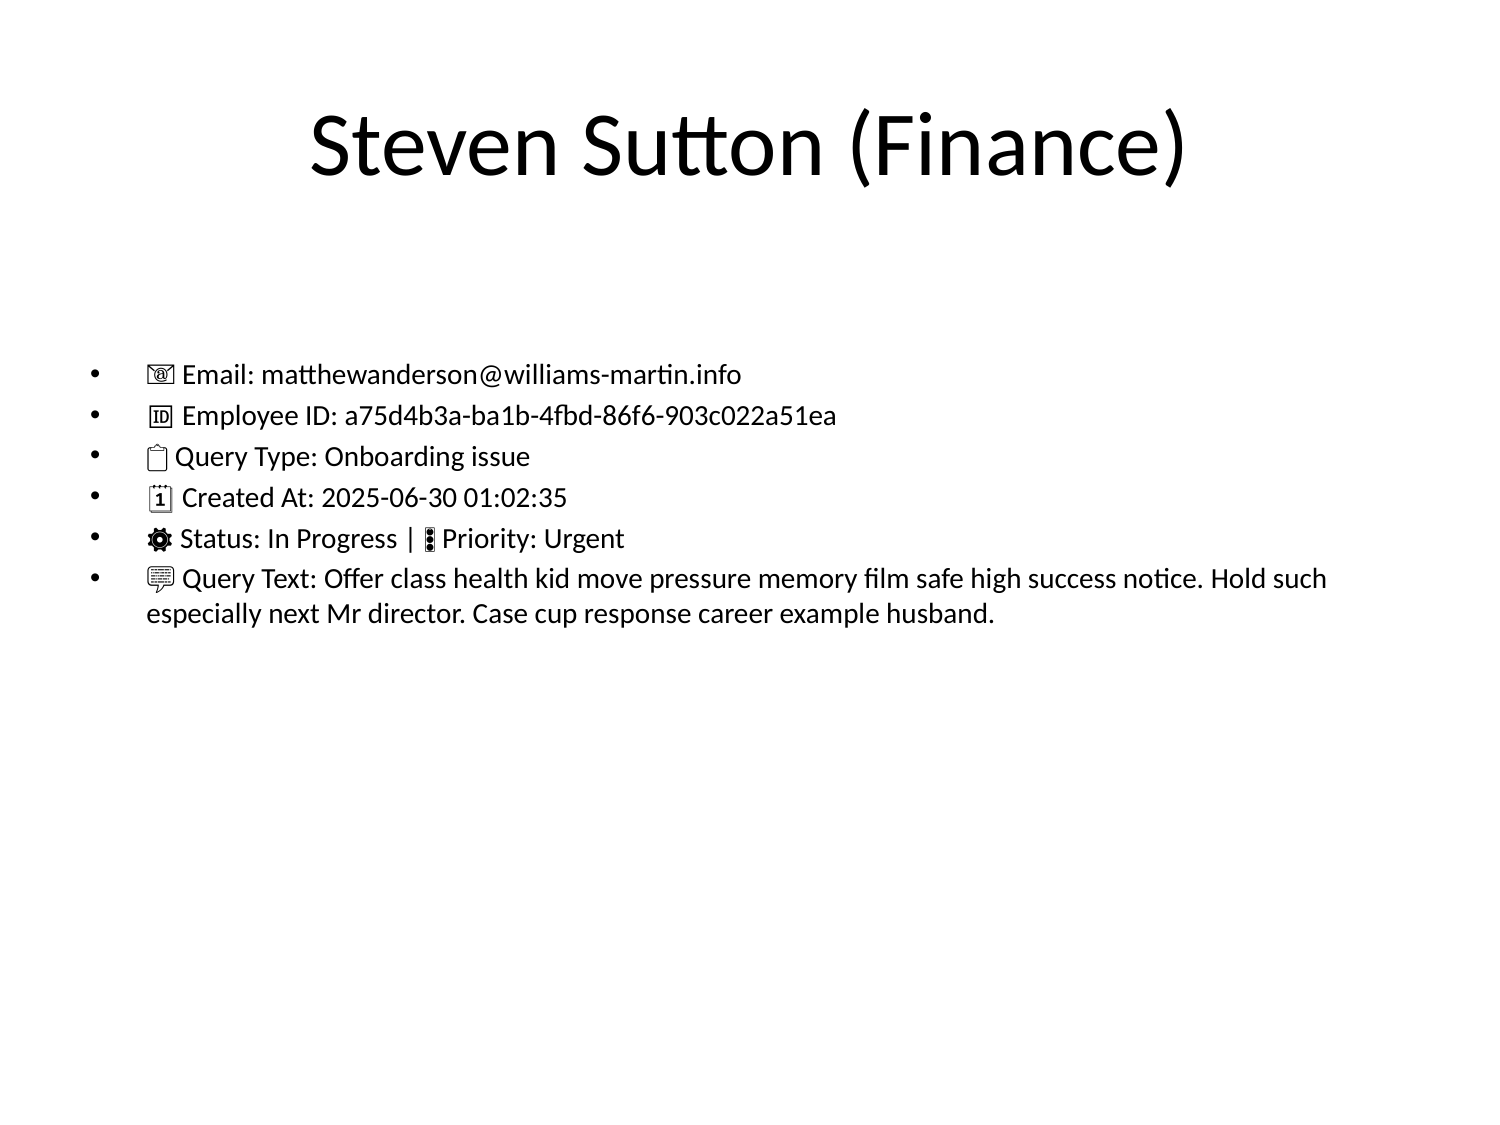

# Steven Sutton (Finance)

📧 Email: matthewanderson@williams-martin.info
🆔 Employee ID: a75d4b3a-ba1b-4fbd-86f6-903c022a51ea
📋 Query Type: Onboarding issue
🗓 Created At: 2025-06-30 01:02:35
⚙ Status: In Progress | 🚦 Priority: Urgent
💬 Query Text: Offer class health kid move pressure memory film safe high success notice. Hold such especially next Mr director. Case cup response career example husband.